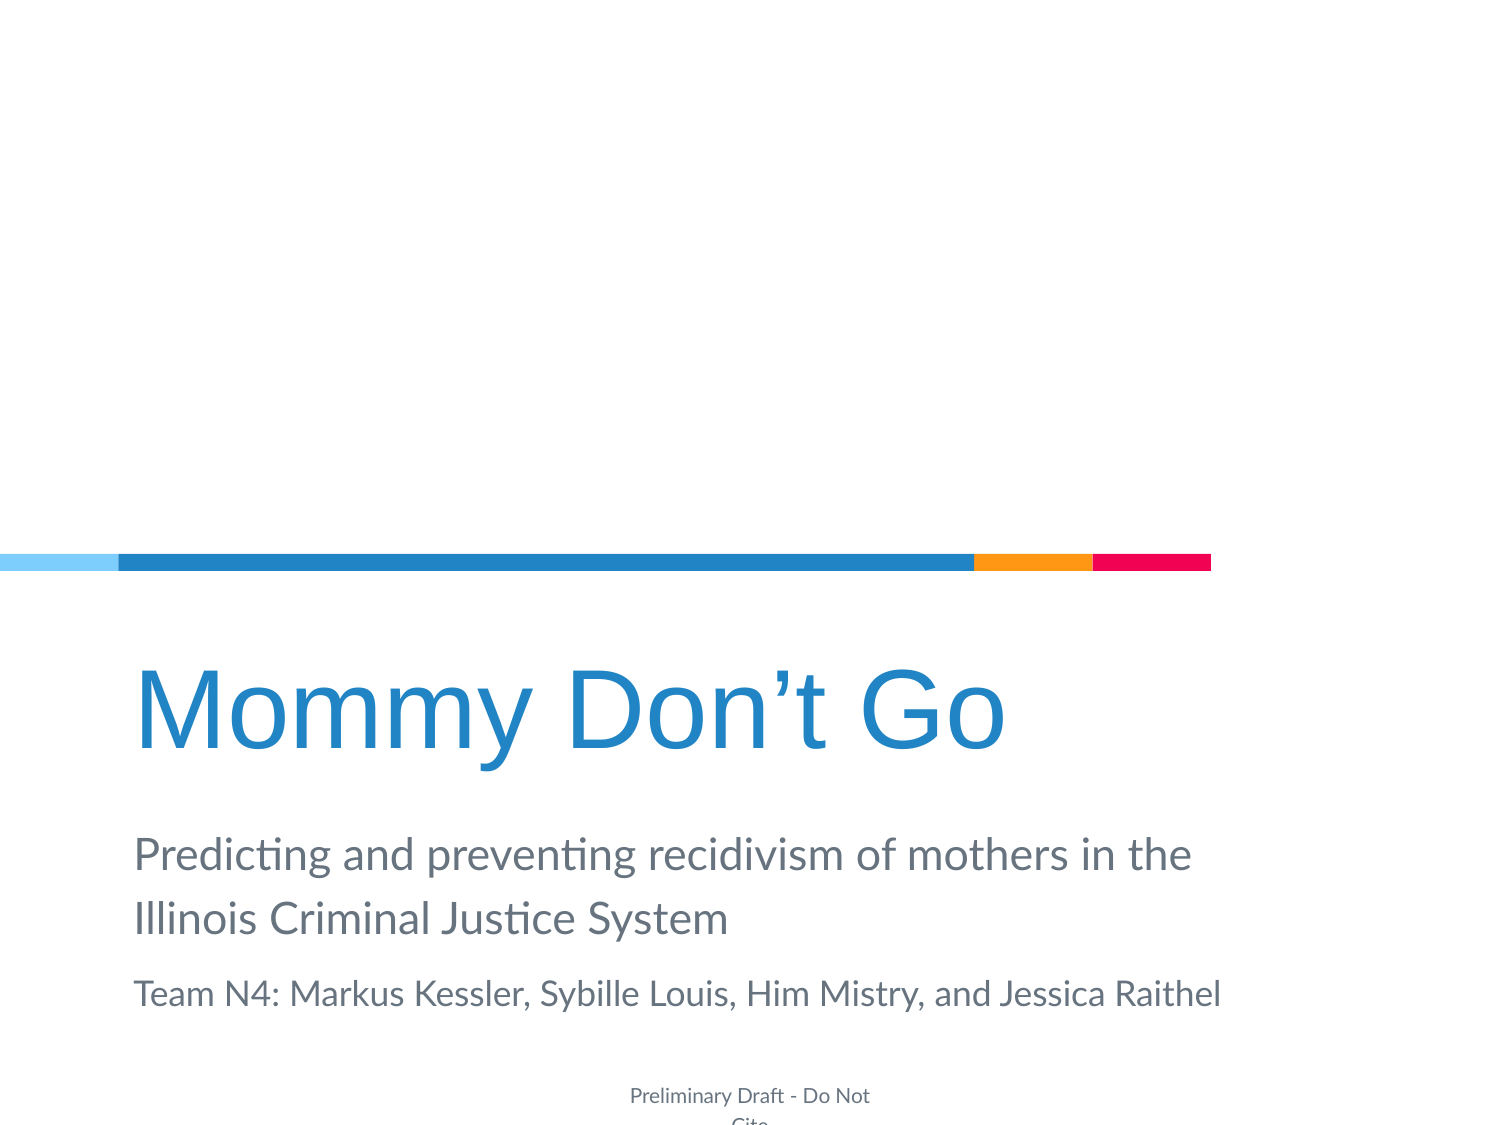

# Mommy Don’t Go
Predicting and preventing recidivism of mothers in the Illinois Criminal Justice System
Team N4: Markus Kessler, Sybille Louis, Him Mistry, and Jessica Raithel

Preliminary Draft - Do Not Cite